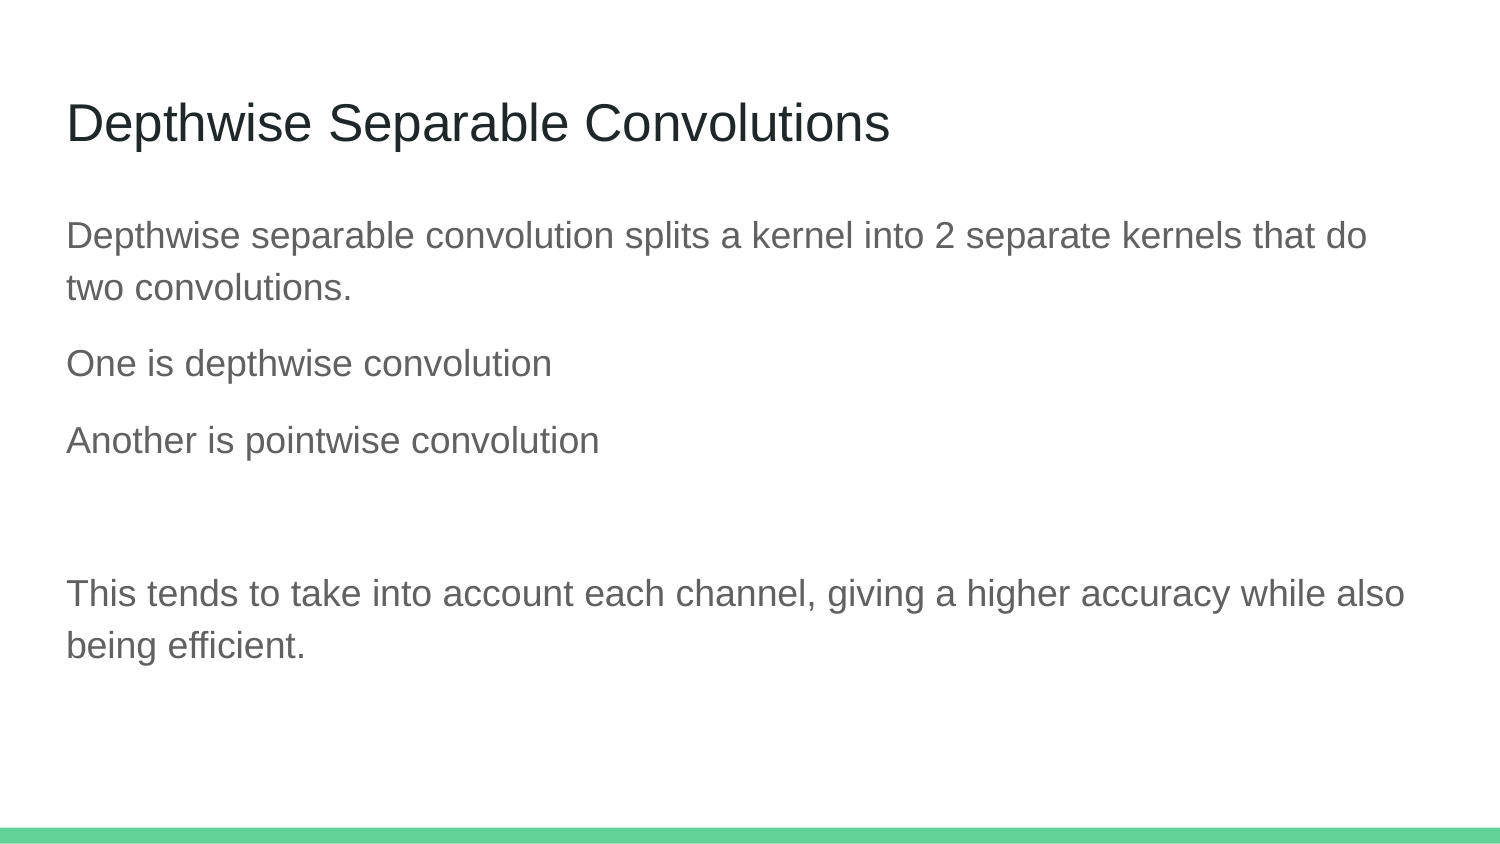

# Depthwise Separable Convolutions
Depthwise separable convolution splits a kernel into 2 separate kernels that do two convolutions.
One is depthwise convolution
Another is pointwise convolution

This tends to take into account each channel, giving a higher accuracy while also being efficient.